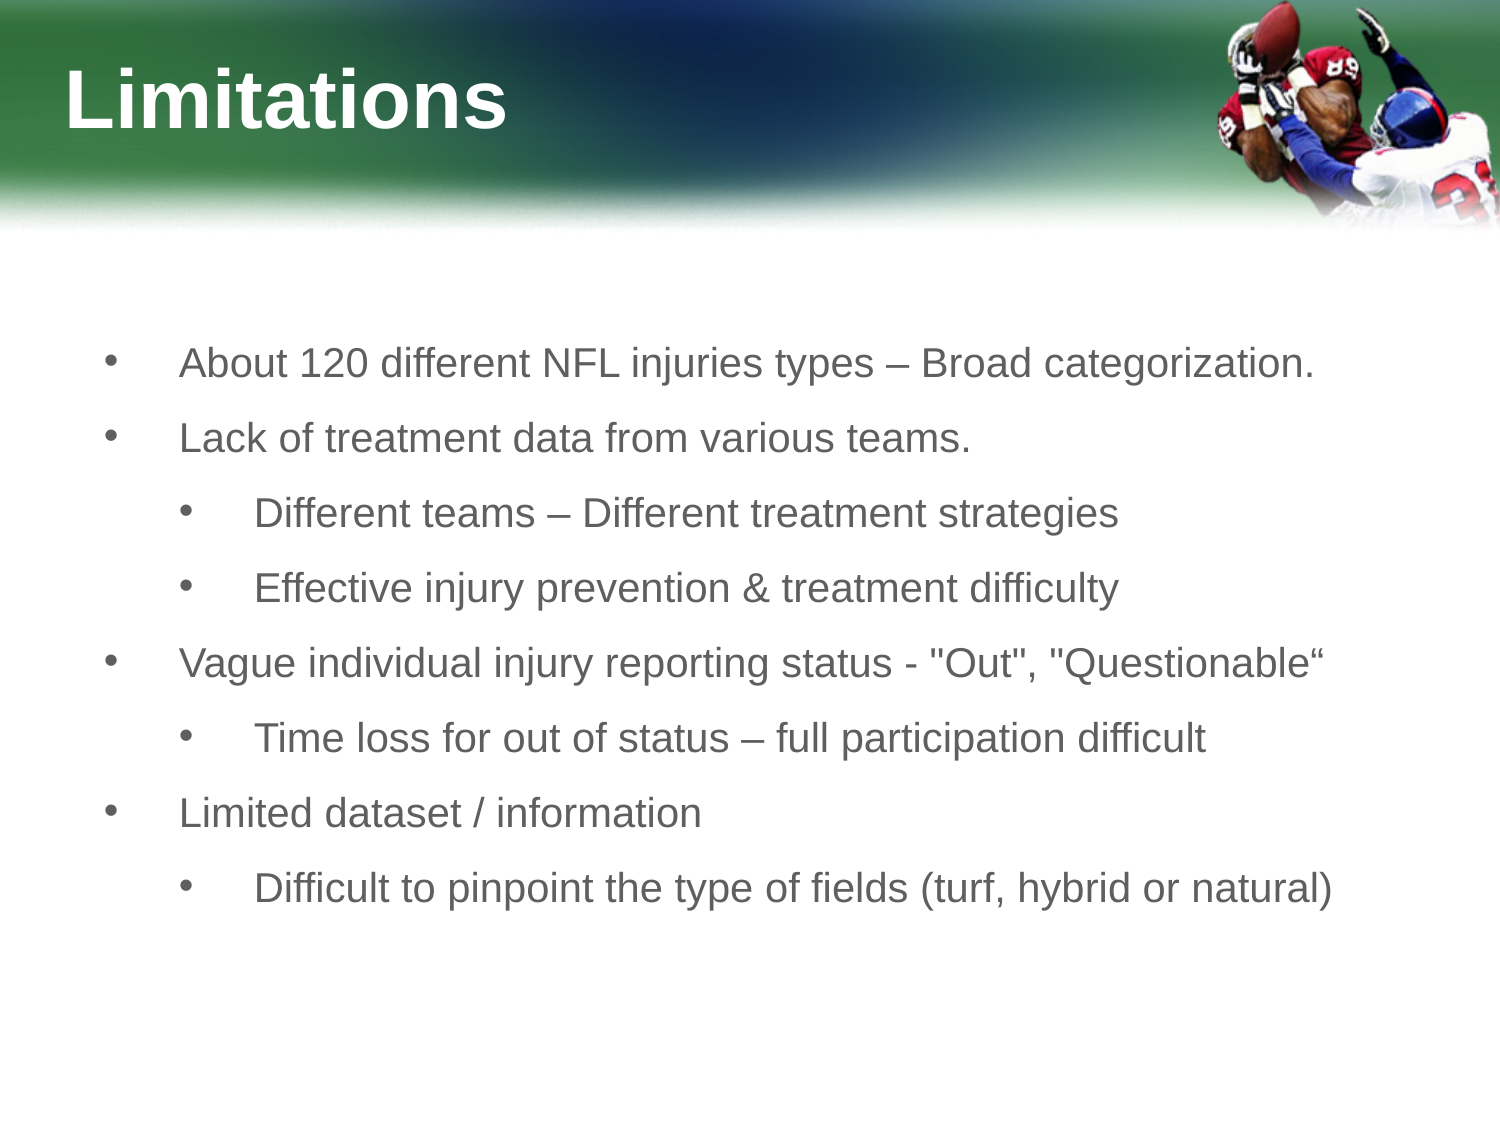

Limitations
About 120 different NFL injuries types – Broad categorization.
Lack of treatment data from various teams.
Different teams – Different treatment strategies
Effective injury prevention & treatment difficulty
Vague individual injury reporting status - "Out", "Questionable“
Time loss for out of status – full participation difficult
Limited dataset / information
Difficult to pinpoint the type of fields (turf, hybrid or natural)